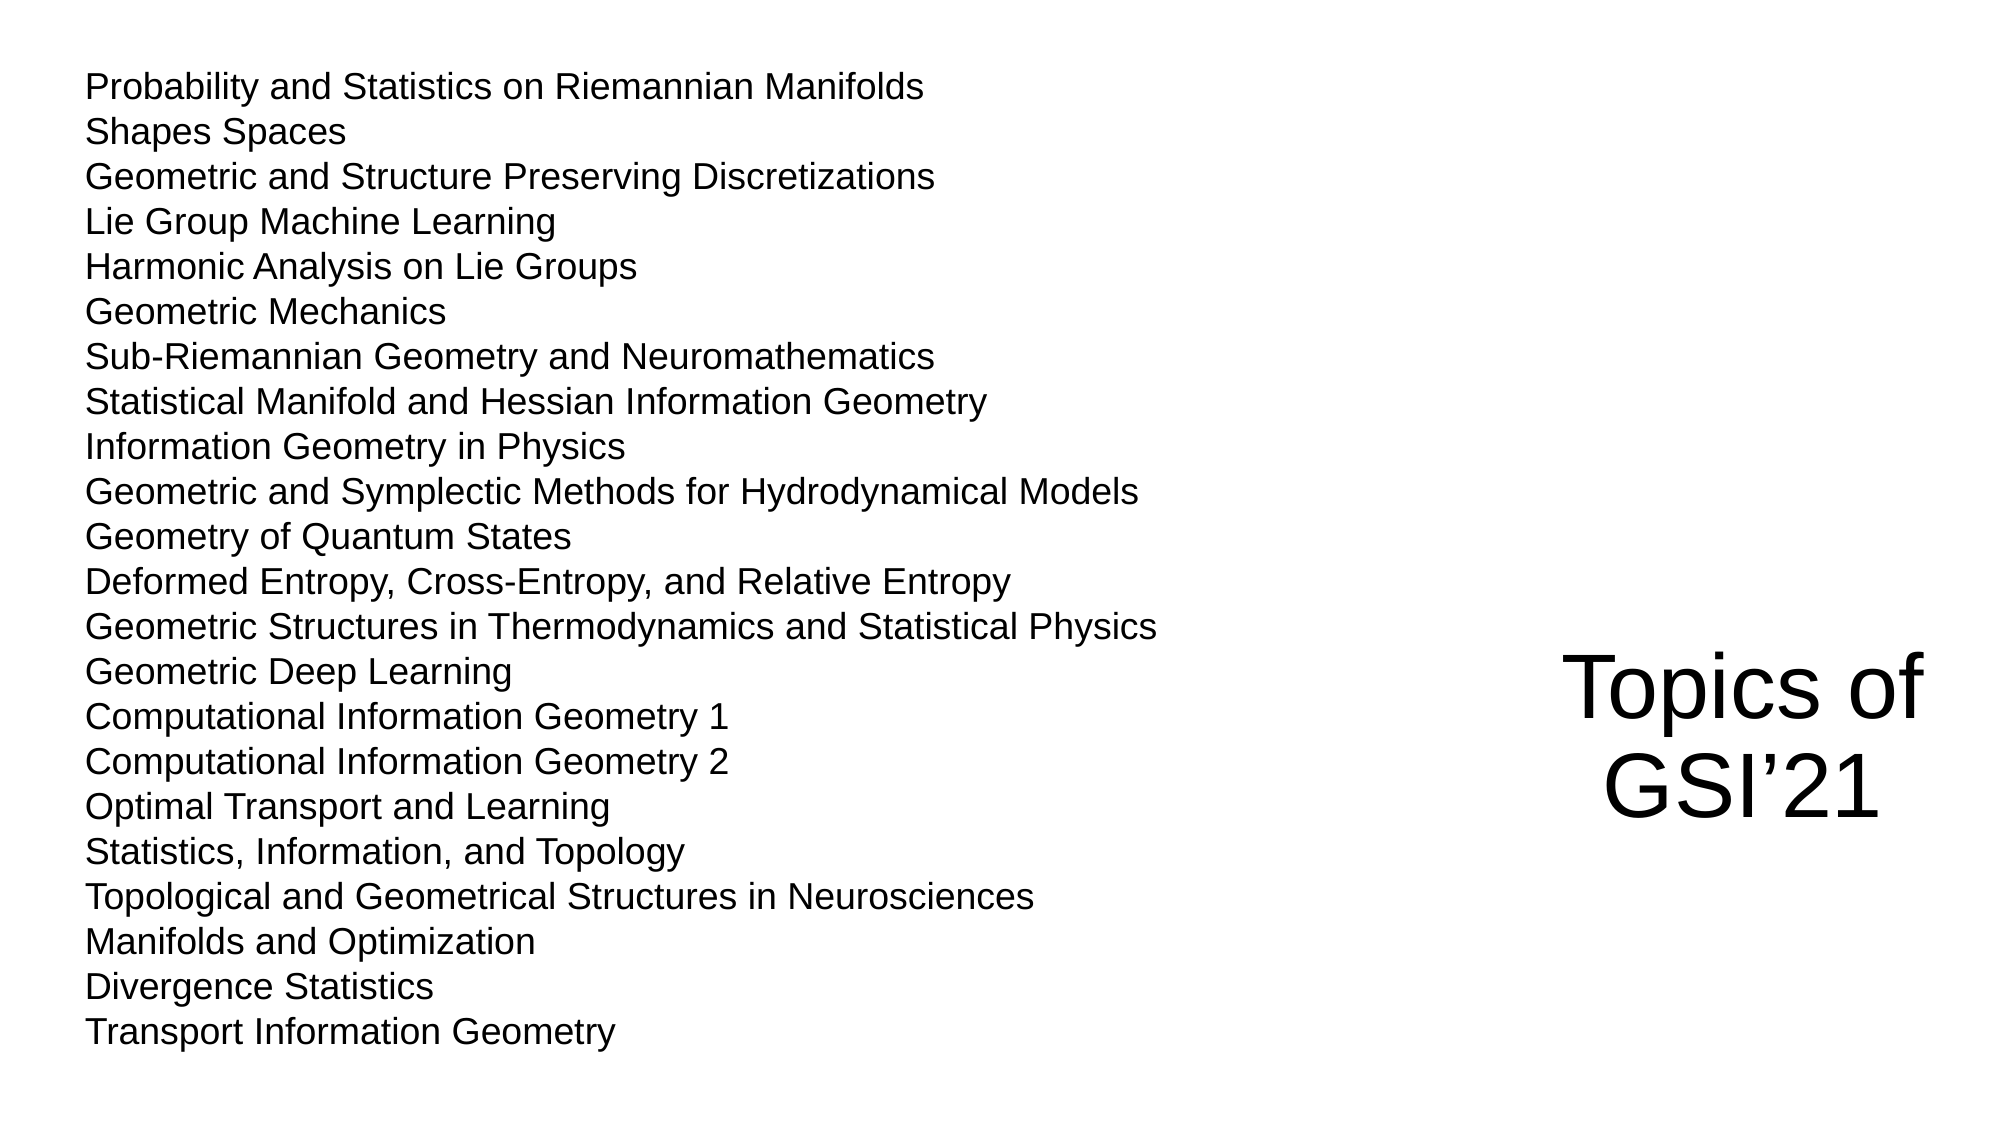

Probability and Statistics on Riemannian Manifolds
Shapes Spaces
Geometric and Structure Preserving Discretizations
Lie Group Machine Learning
Harmonic Analysis on Lie Groups
Geometric Mechanics
Sub-Riemannian Geometry and Neuromathematics
Statistical Manifold and Hessian Information Geometry
Information Geometry in Physics
Geometric and Symplectic Methods for Hydrodynamical Models
Geometry of Quantum States
Deformed Entropy, Cross-Entropy, and Relative Entropy
Geometric Structures in Thermodynamics and Statistical Physics
Geometric Deep Learning
Computational Information Geometry 1
Computational Information Geometry 2
Optimal Transport and Learning
Statistics, Information, and Topology
Topological and Geometrical Structures in Neurosciences
Manifolds and Optimization
Divergence Statistics
Transport Information Geometry
Topics of GSI’21